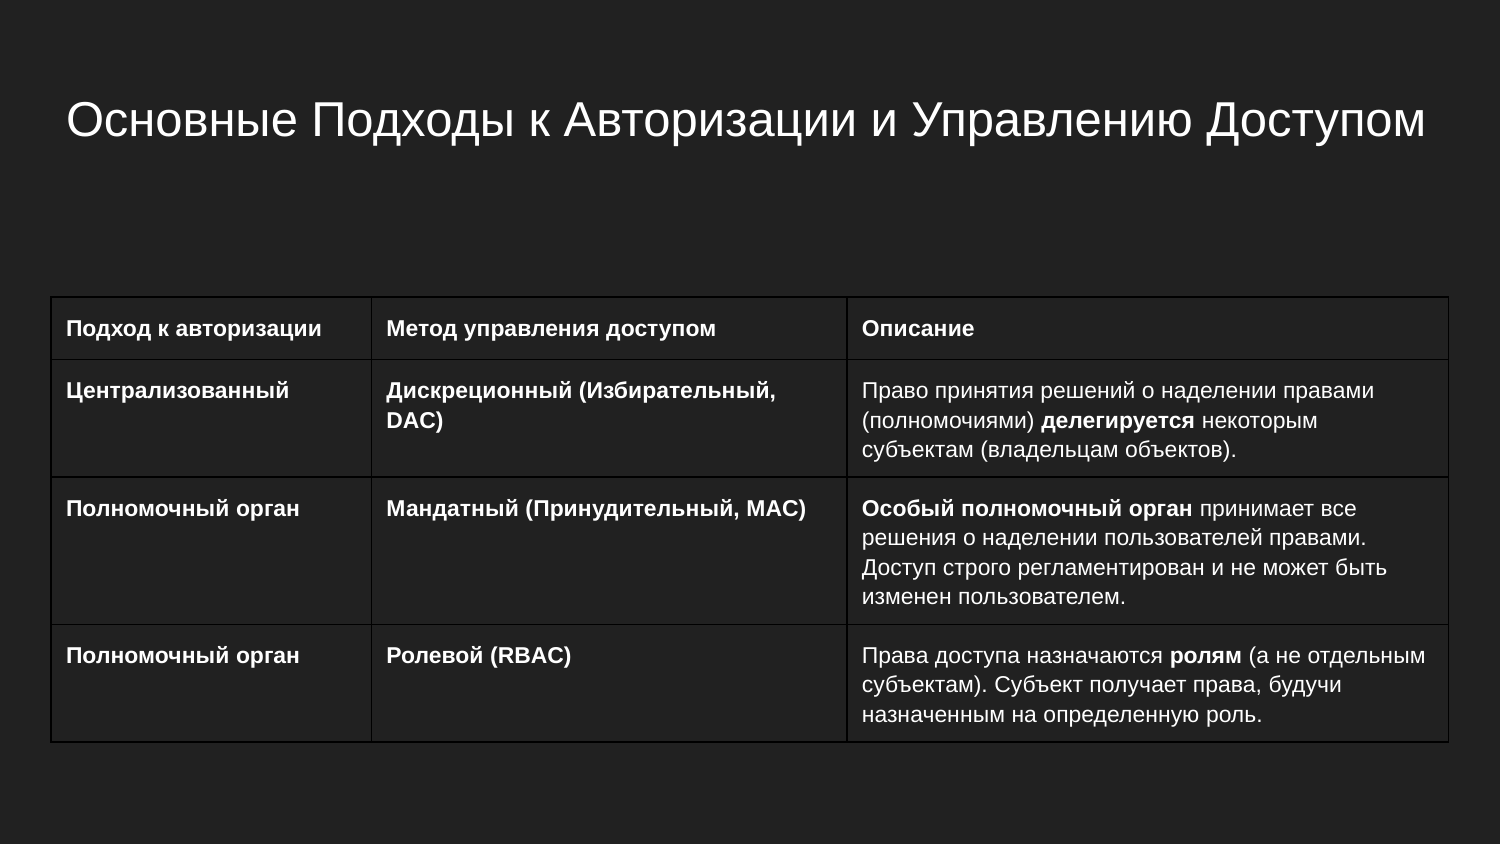

# Основные Подходы к Авторизации и Управлению Доступом
| Подход к авторизации | Метод управления доступом | Описание |
| --- | --- | --- |
| Централизованный | Дискреционный (Избирательный, DAC) | Право принятия решений о наделении правами (полномочиями) делегируется некоторым субъектам (владельцам объектов). |
| Полномочный орган | Мандатный (Принудительный, MAC) | Особый полномочный орган принимает все решения о наделении пользователей правами. Доступ строго регламентирован и не может быть изменен пользователем. |
| Полномочный орган | Ролевой (RBAC) | Права доступа назначаются ролям (а не отдельным субъектам). Субъект получает права, будучи назначенным на определенную роль. |